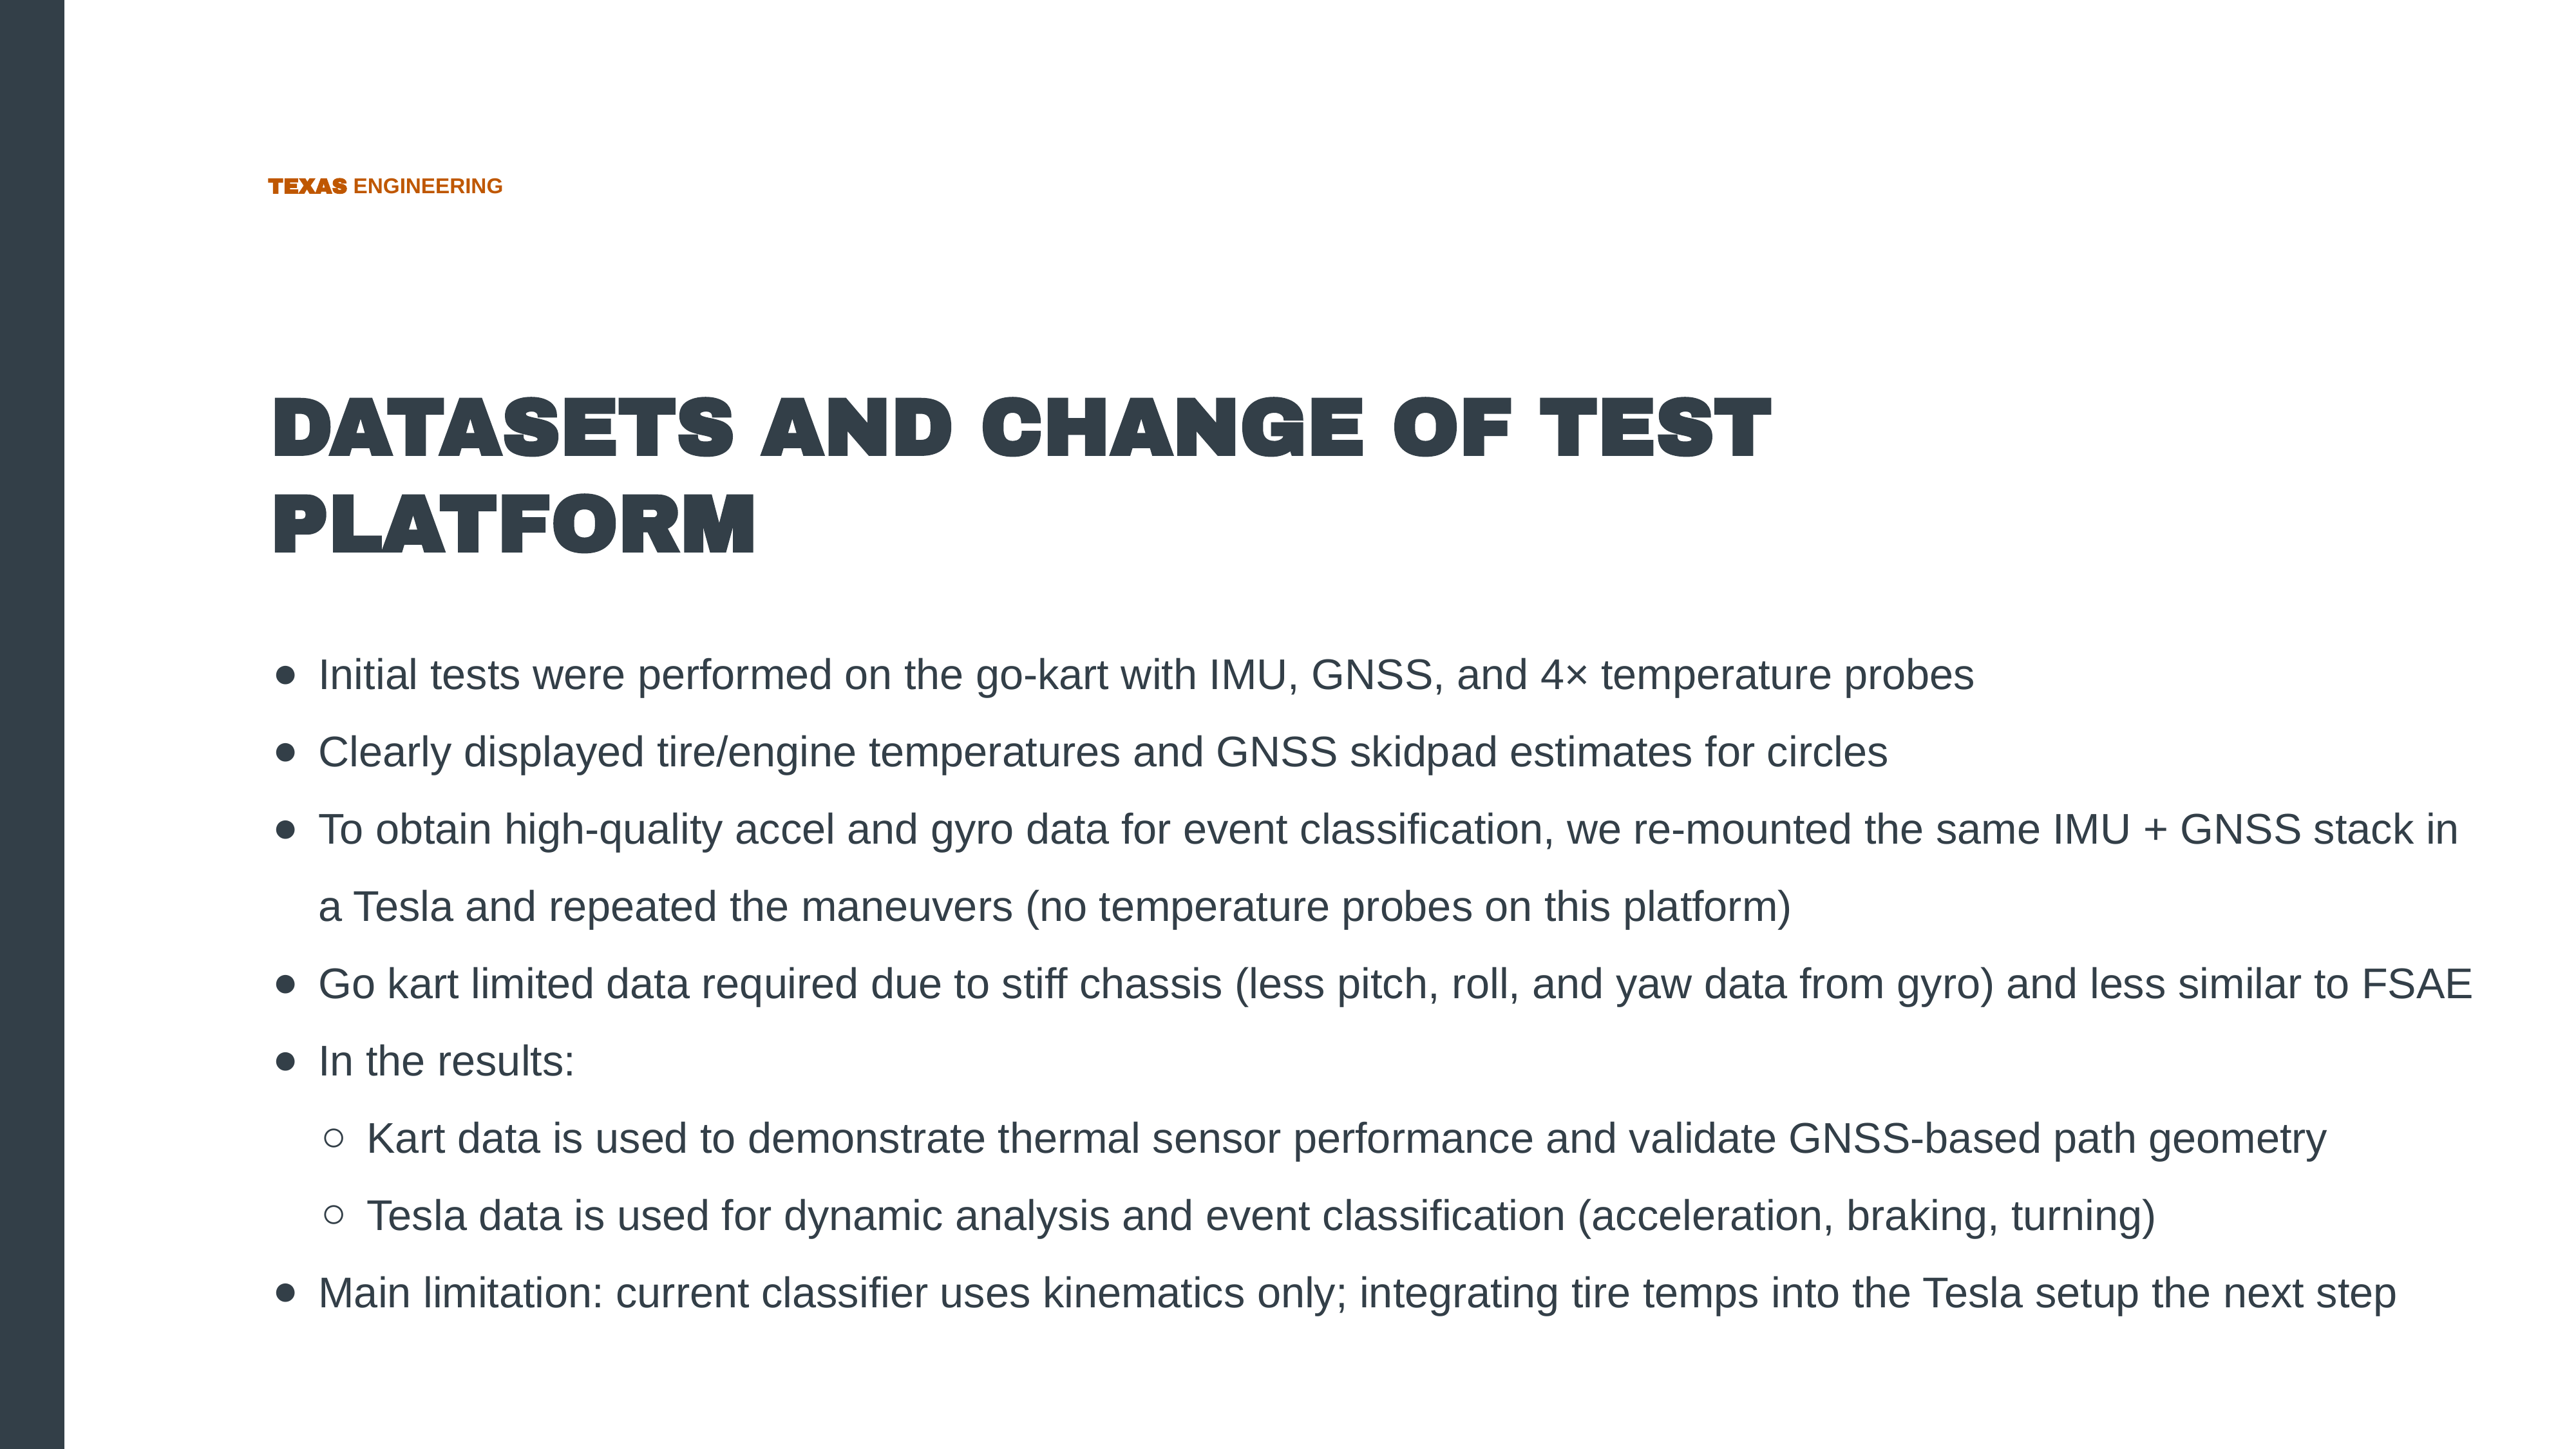

DATASETS AND CHANGE OF TEST PLATFORM
Initial tests were performed on the go-kart with IMU, GNSS, and 4× temperature probes
Clearly displayed tire/engine temperatures and GNSS skidpad estimates for circles
To obtain high-quality accel and gyro data for event classification, we re-mounted the same IMU + GNSS stack in a Tesla and repeated the maneuvers (no temperature probes on this platform)
Go kart limited data required due to stiff chassis (less pitch, roll, and yaw data from gyro) and less similar to FSAE
In the results:
Kart data is used to demonstrate thermal sensor performance and validate GNSS-based path geometry
Tesla data is used for dynamic analysis and event classification (acceleration, braking, turning)
Main limitation: current classifier uses kinematics only; integrating tire temps into the Tesla setup the next step